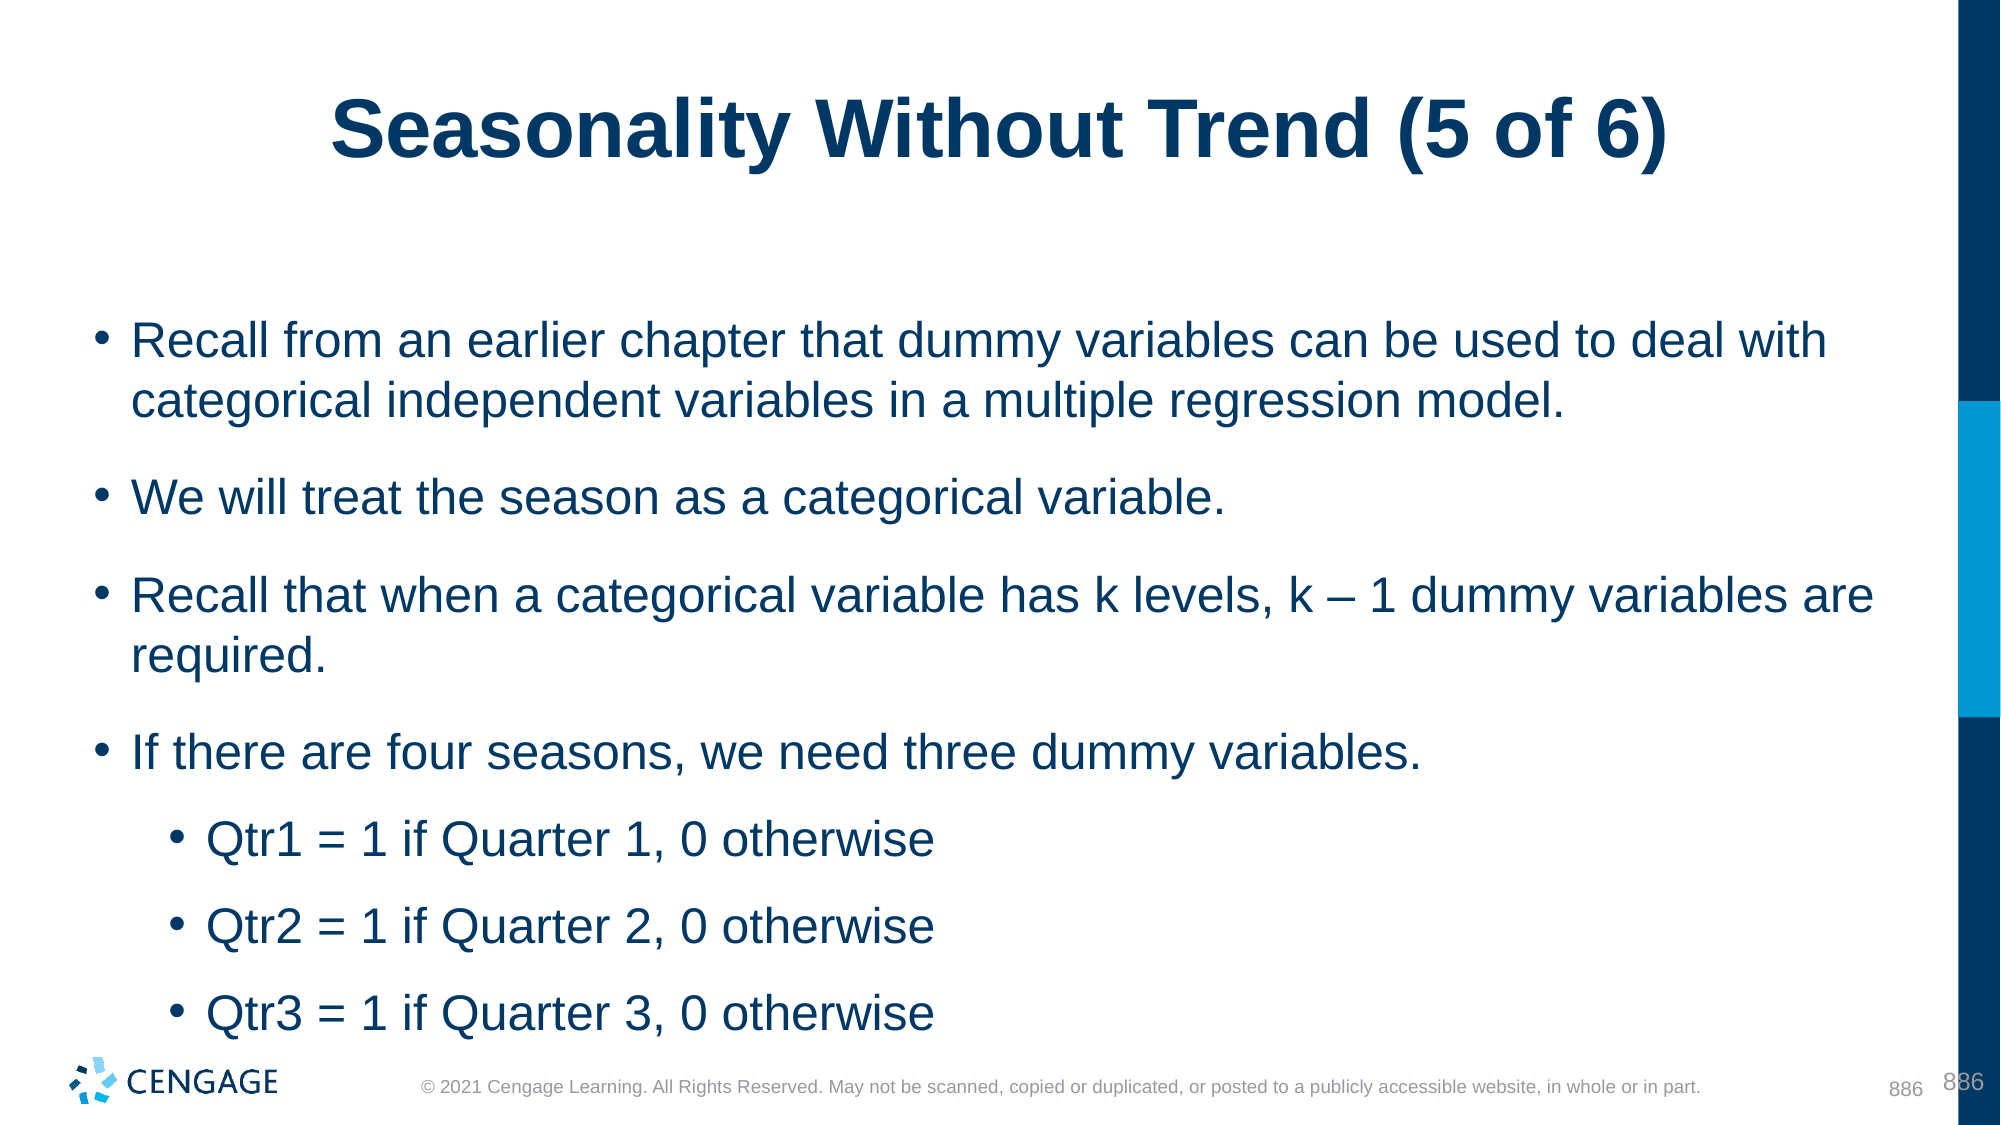

# Seasonality Without Trend (5 of 6)
Recall from an earlier chapter that dummy variables can be used to deal with categorical independent variables in a multiple regression model.
We will treat the season as a categorical variable.
Recall that when a categorical variable has k levels, k – 1 dummy variables are required.
If there are four seasons, we need three dummy variables.
Qtr1 = 1 if Quarter 1, 0 otherwise
Qtr2 = 1 if Quarter 2, 0 otherwise
Qtr3 = 1 if Quarter 3, 0 otherwise

886